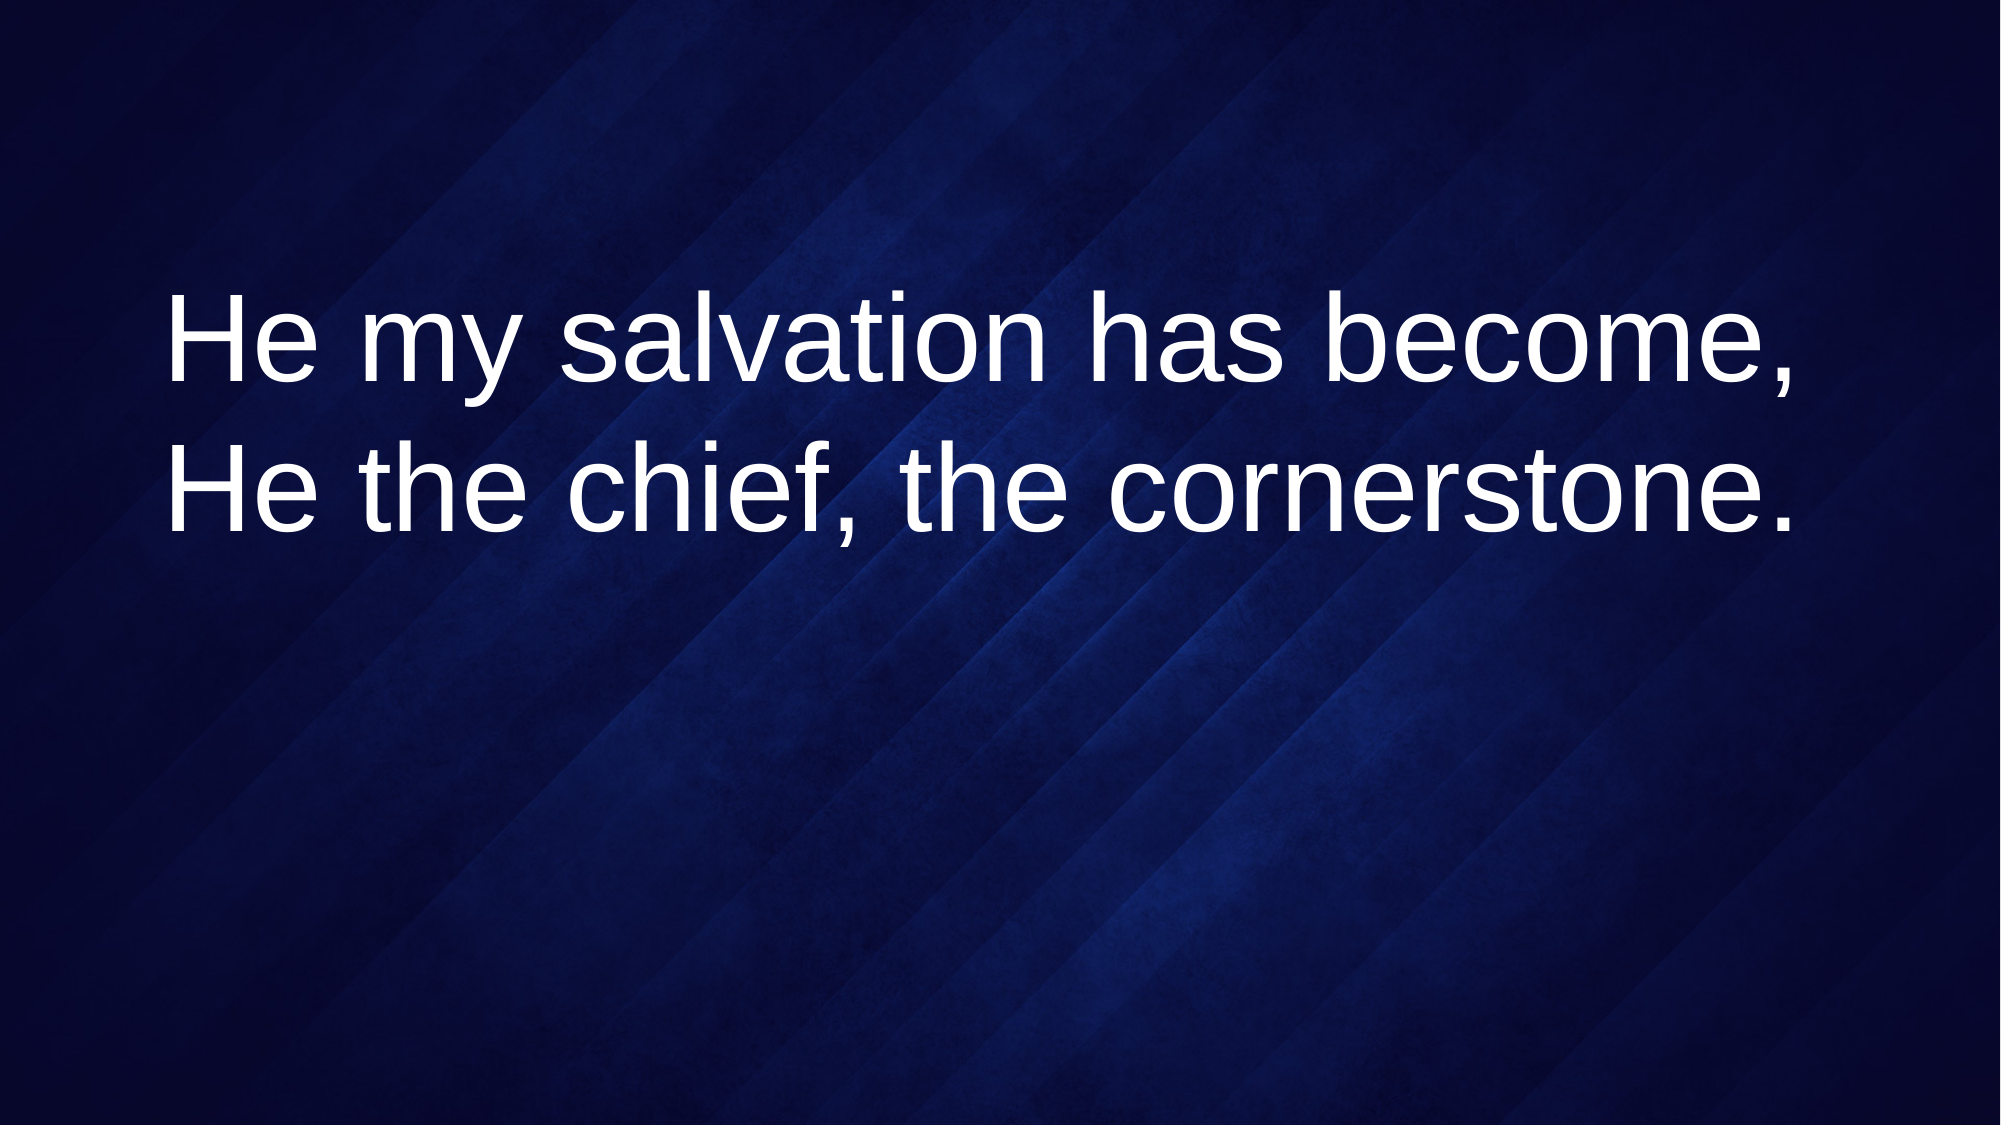

# He my salvation has become, He the chief, the cornerstone.